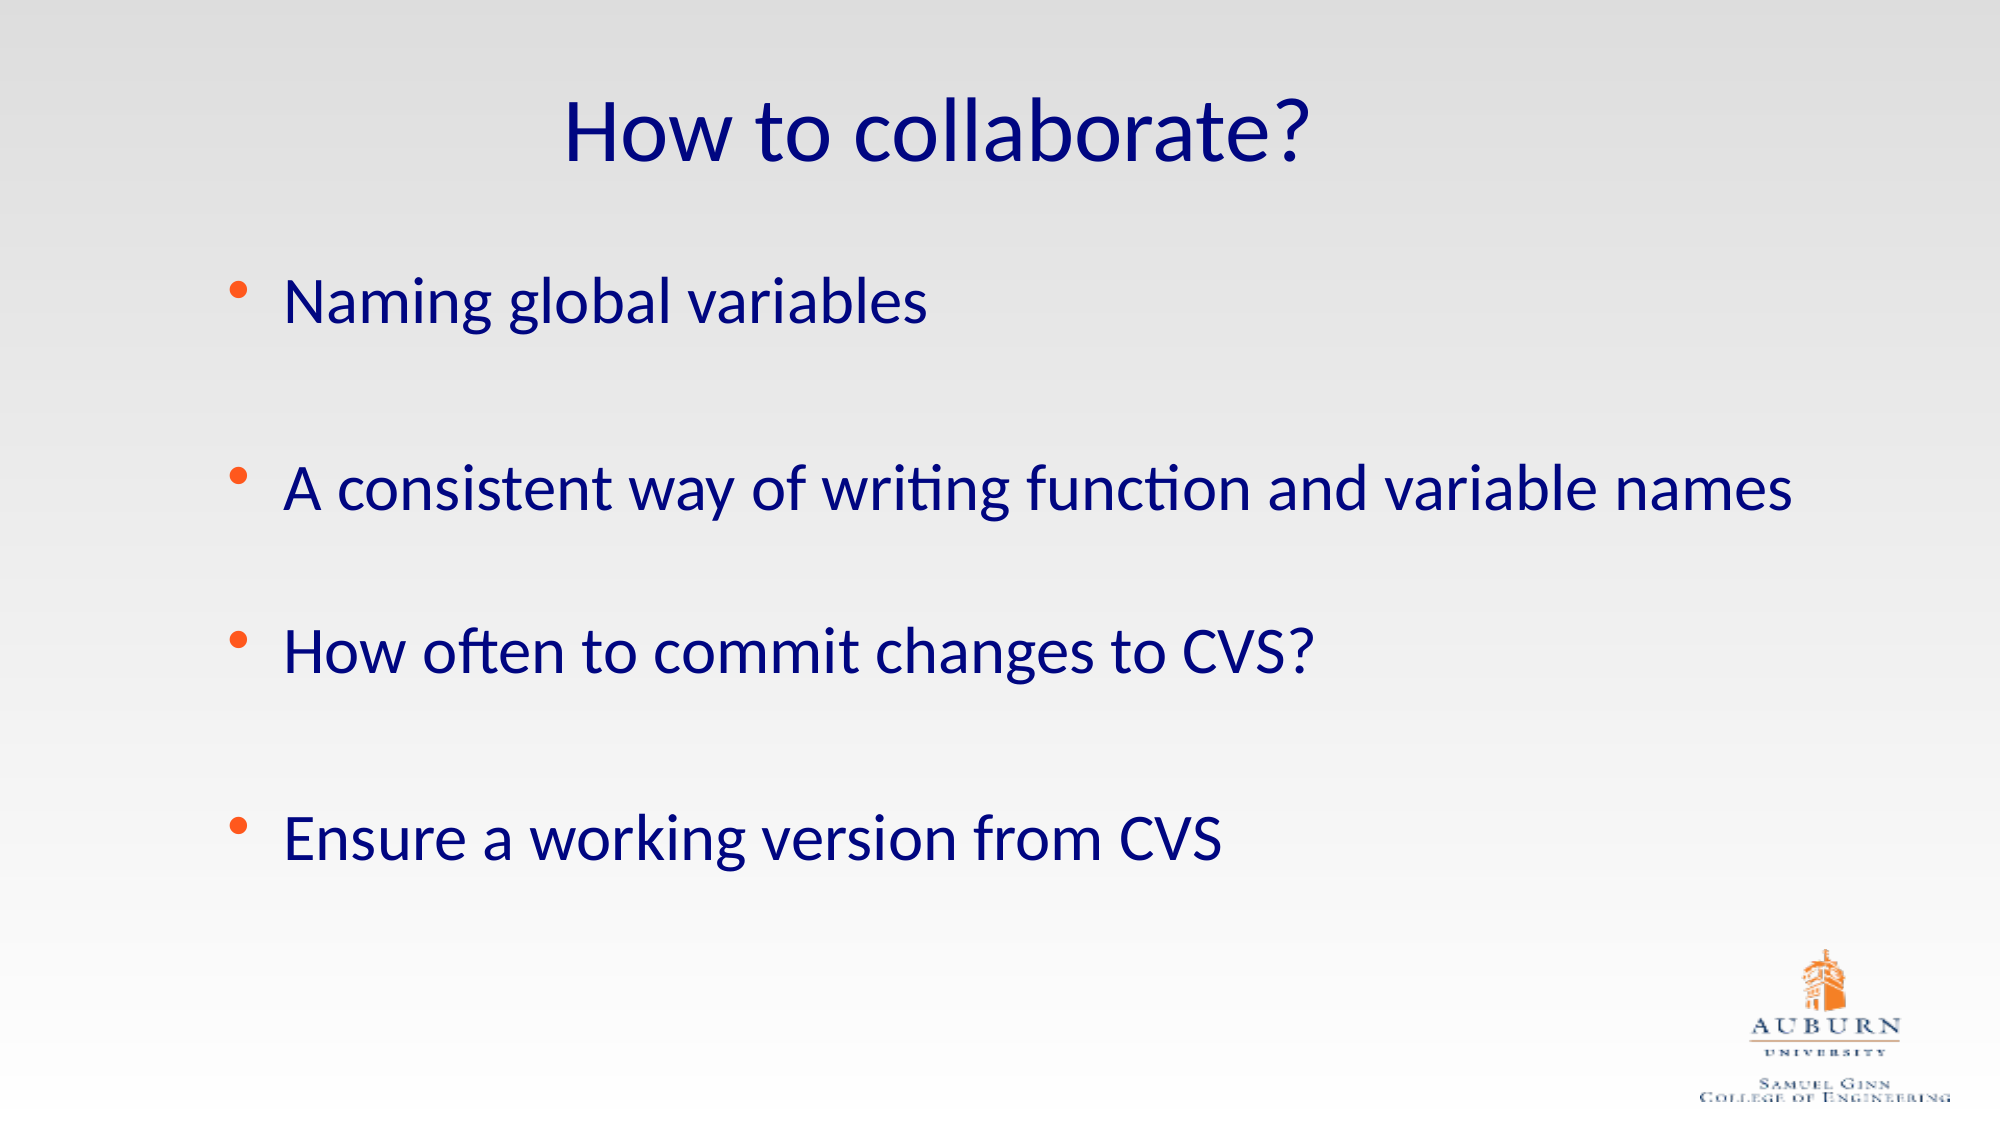

# How to collaborate?
Naming global variables

A consistent way of writing function and variable names

How often to commit changes to CVS?

Ensure a working version from CVS